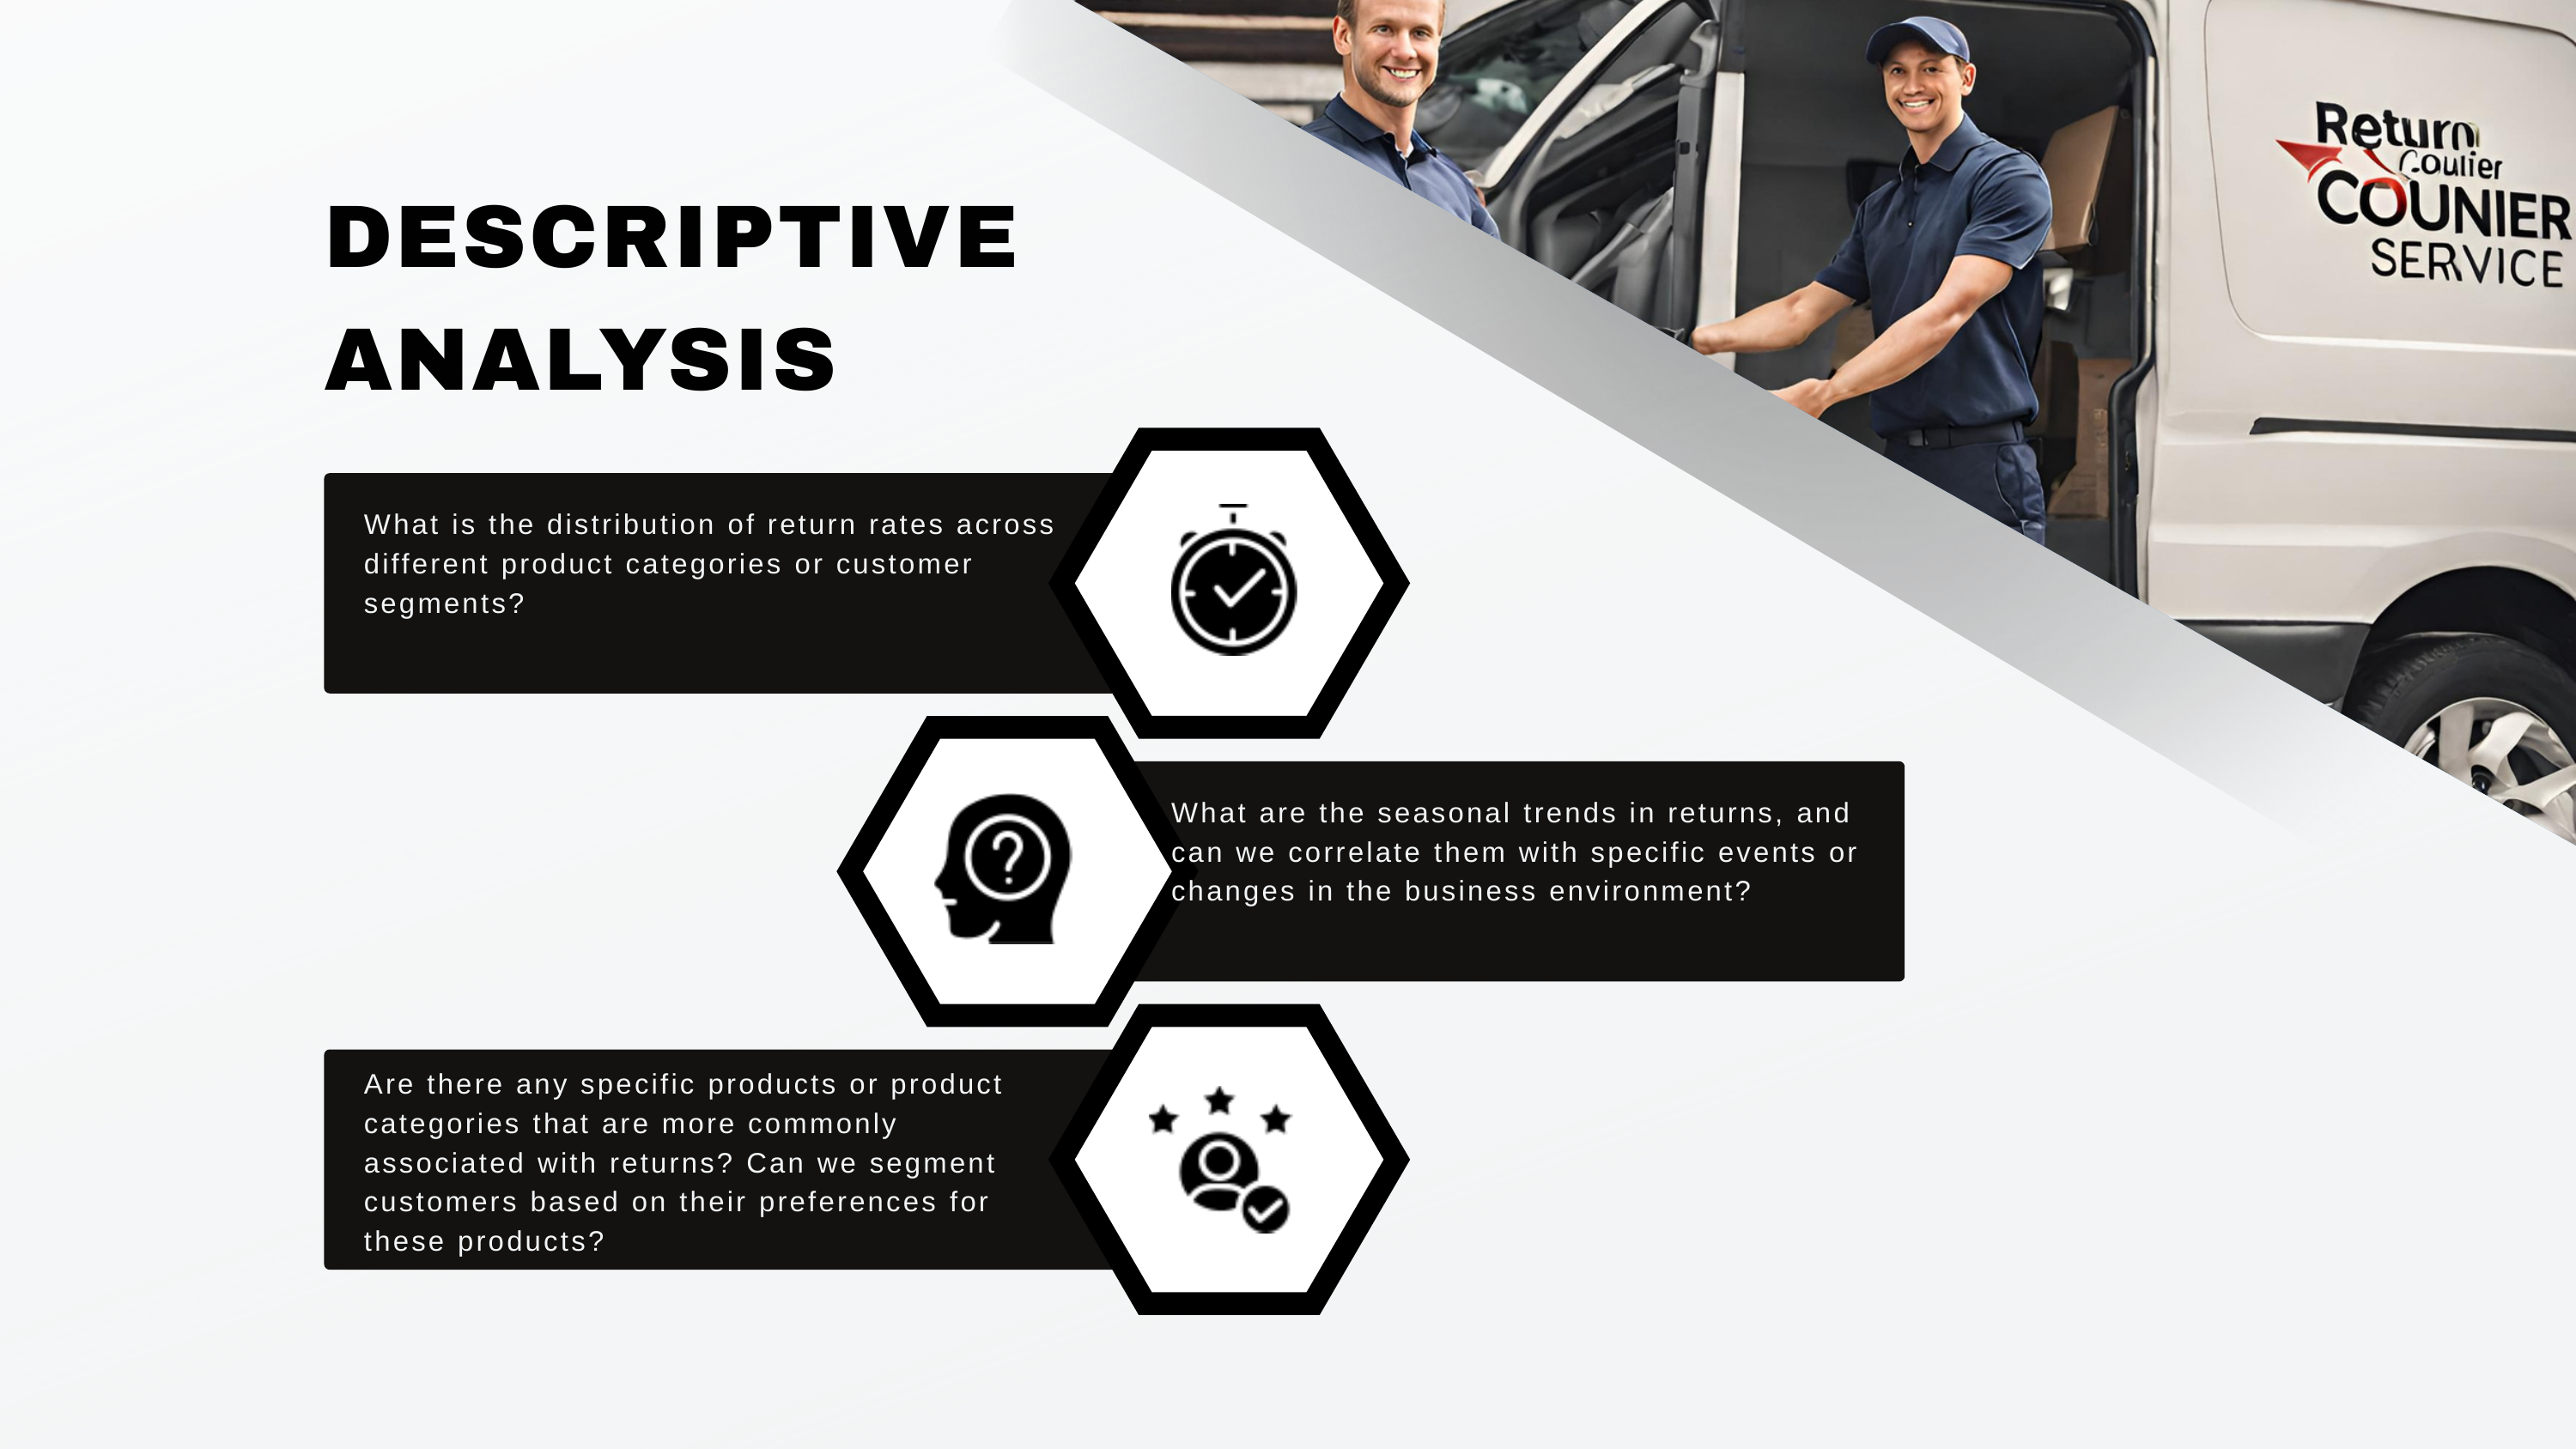

DESCRIPTIVE ANALYSIS

What is the distribution of return rates across different product categories or customer segments?

What are the seasonal trends in returns, and can we correlate them with specific events or changes in the business environment?

Are there any specific products or product categories that are more commonly associated with returns? Can we segment customers based on their preferences for these products?